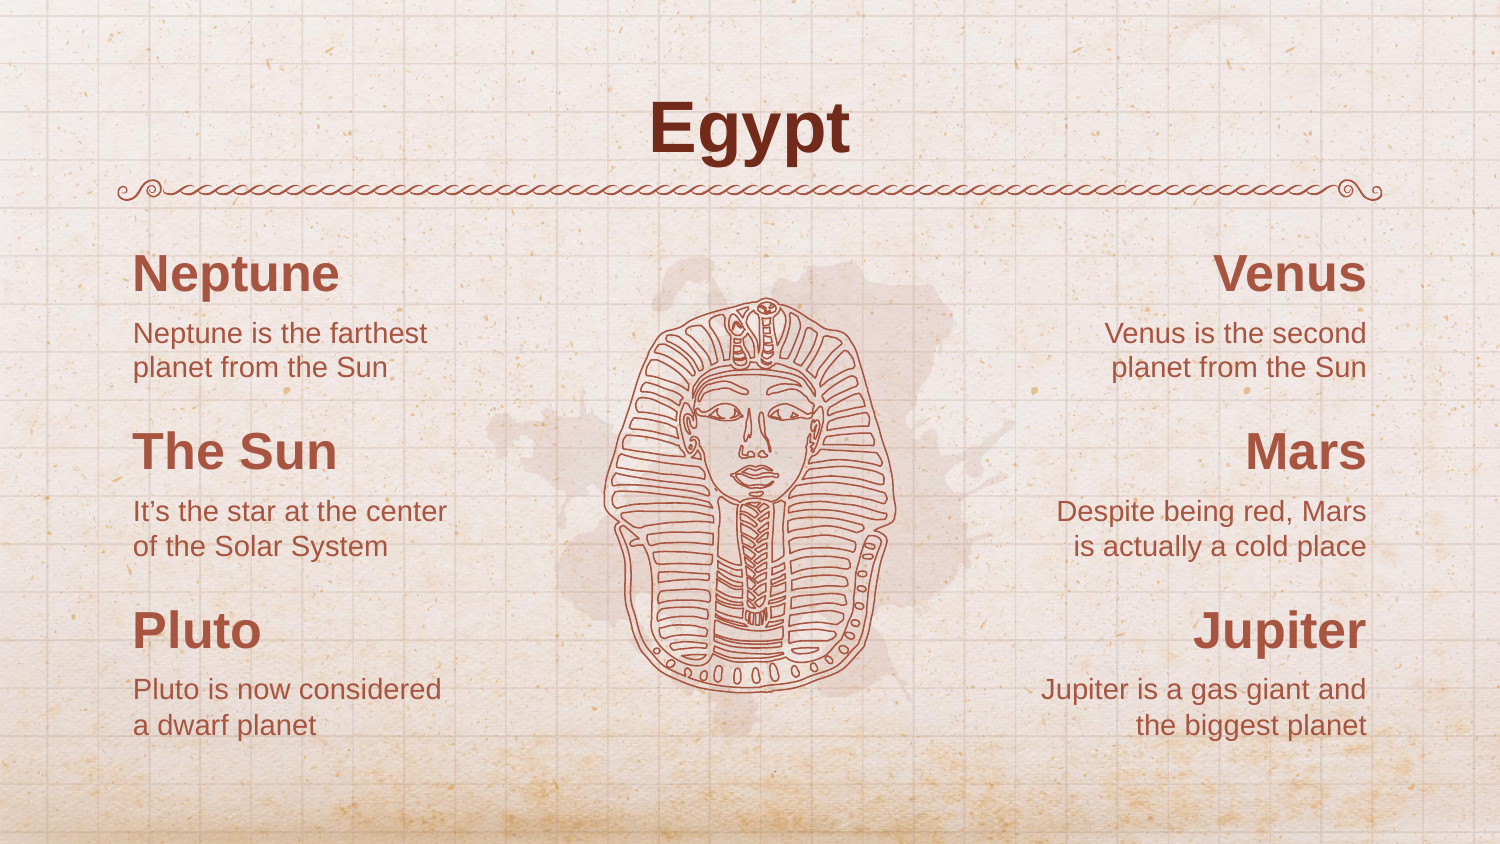

# Egypt
Neptune
Venus

Neptune is the farthest planet from the Sun
Venus is the second planet from the Sun
The Sun
Mars
It’s the star at the center of the Solar System
Despite being red, Mars is actually a cold place
Pluto
Jupiter
Pluto is now considered a dwarf planet
Jupiter is a gas giant and the biggest planet